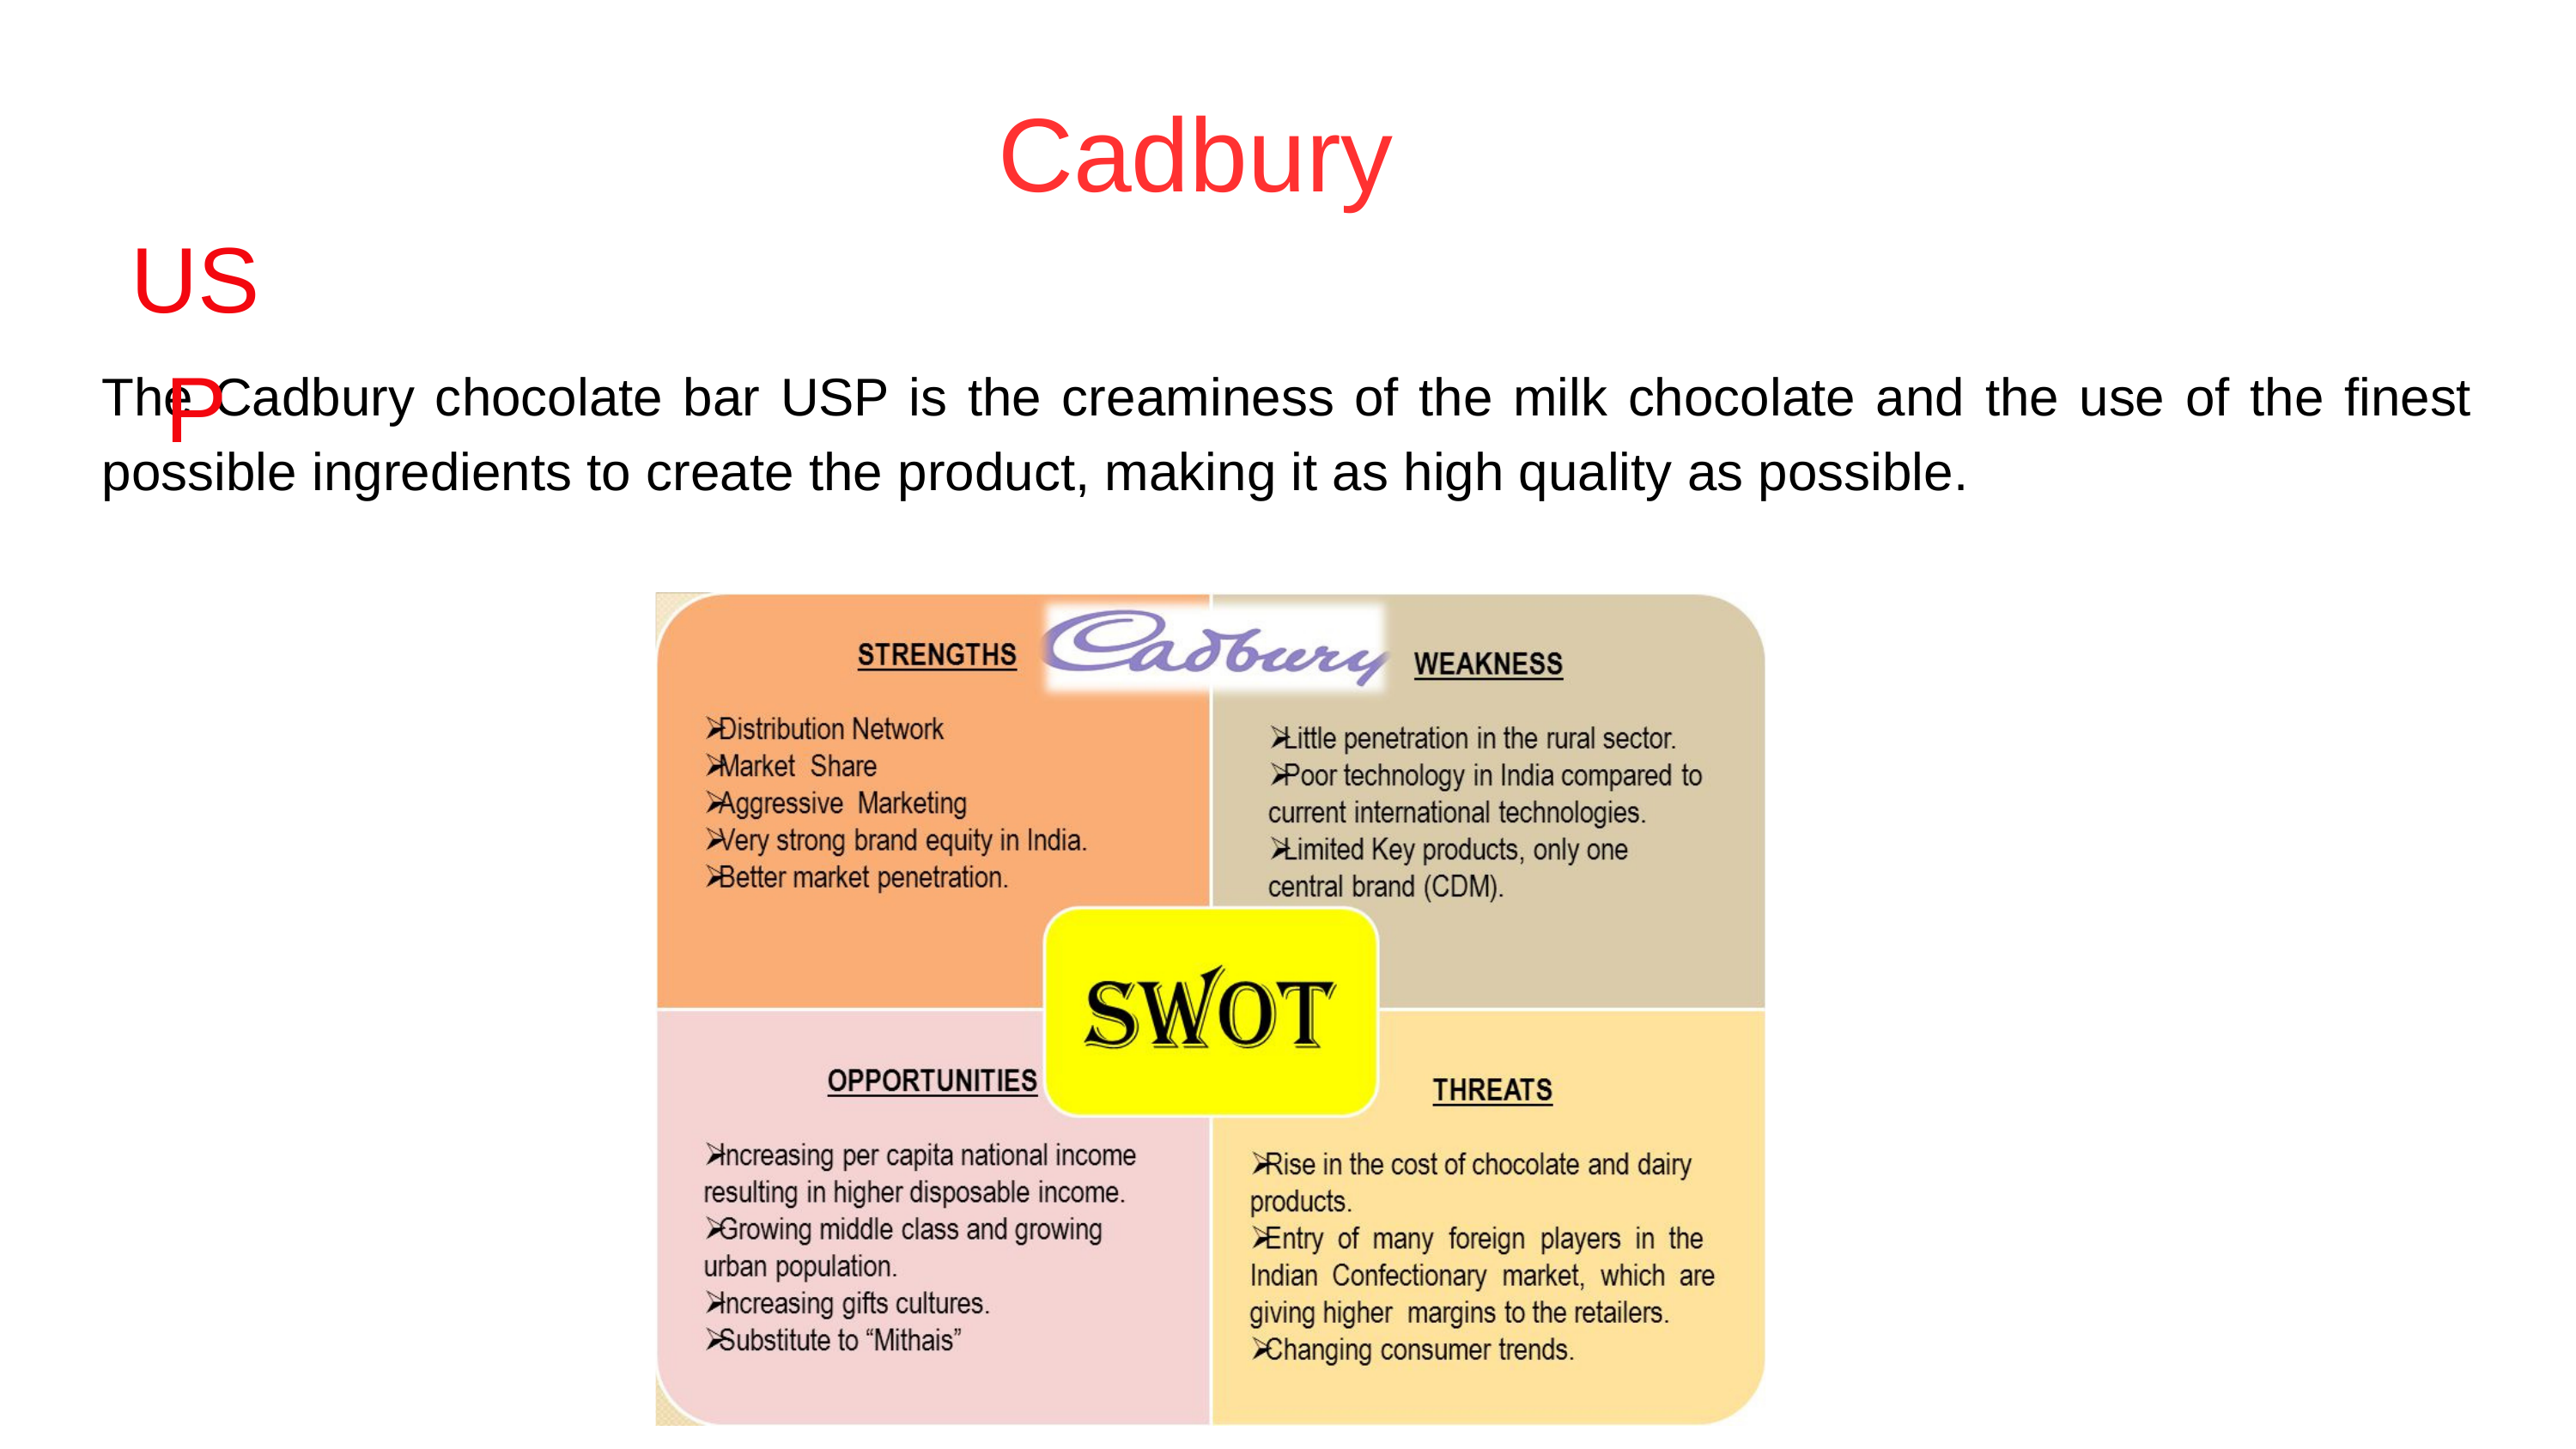

Cadbury
USP
The Cadbury chocolate bar USP is the creaminess of the milk chocolate and the use of the finest possible ingredients to create the product, making it as high quality as possible.